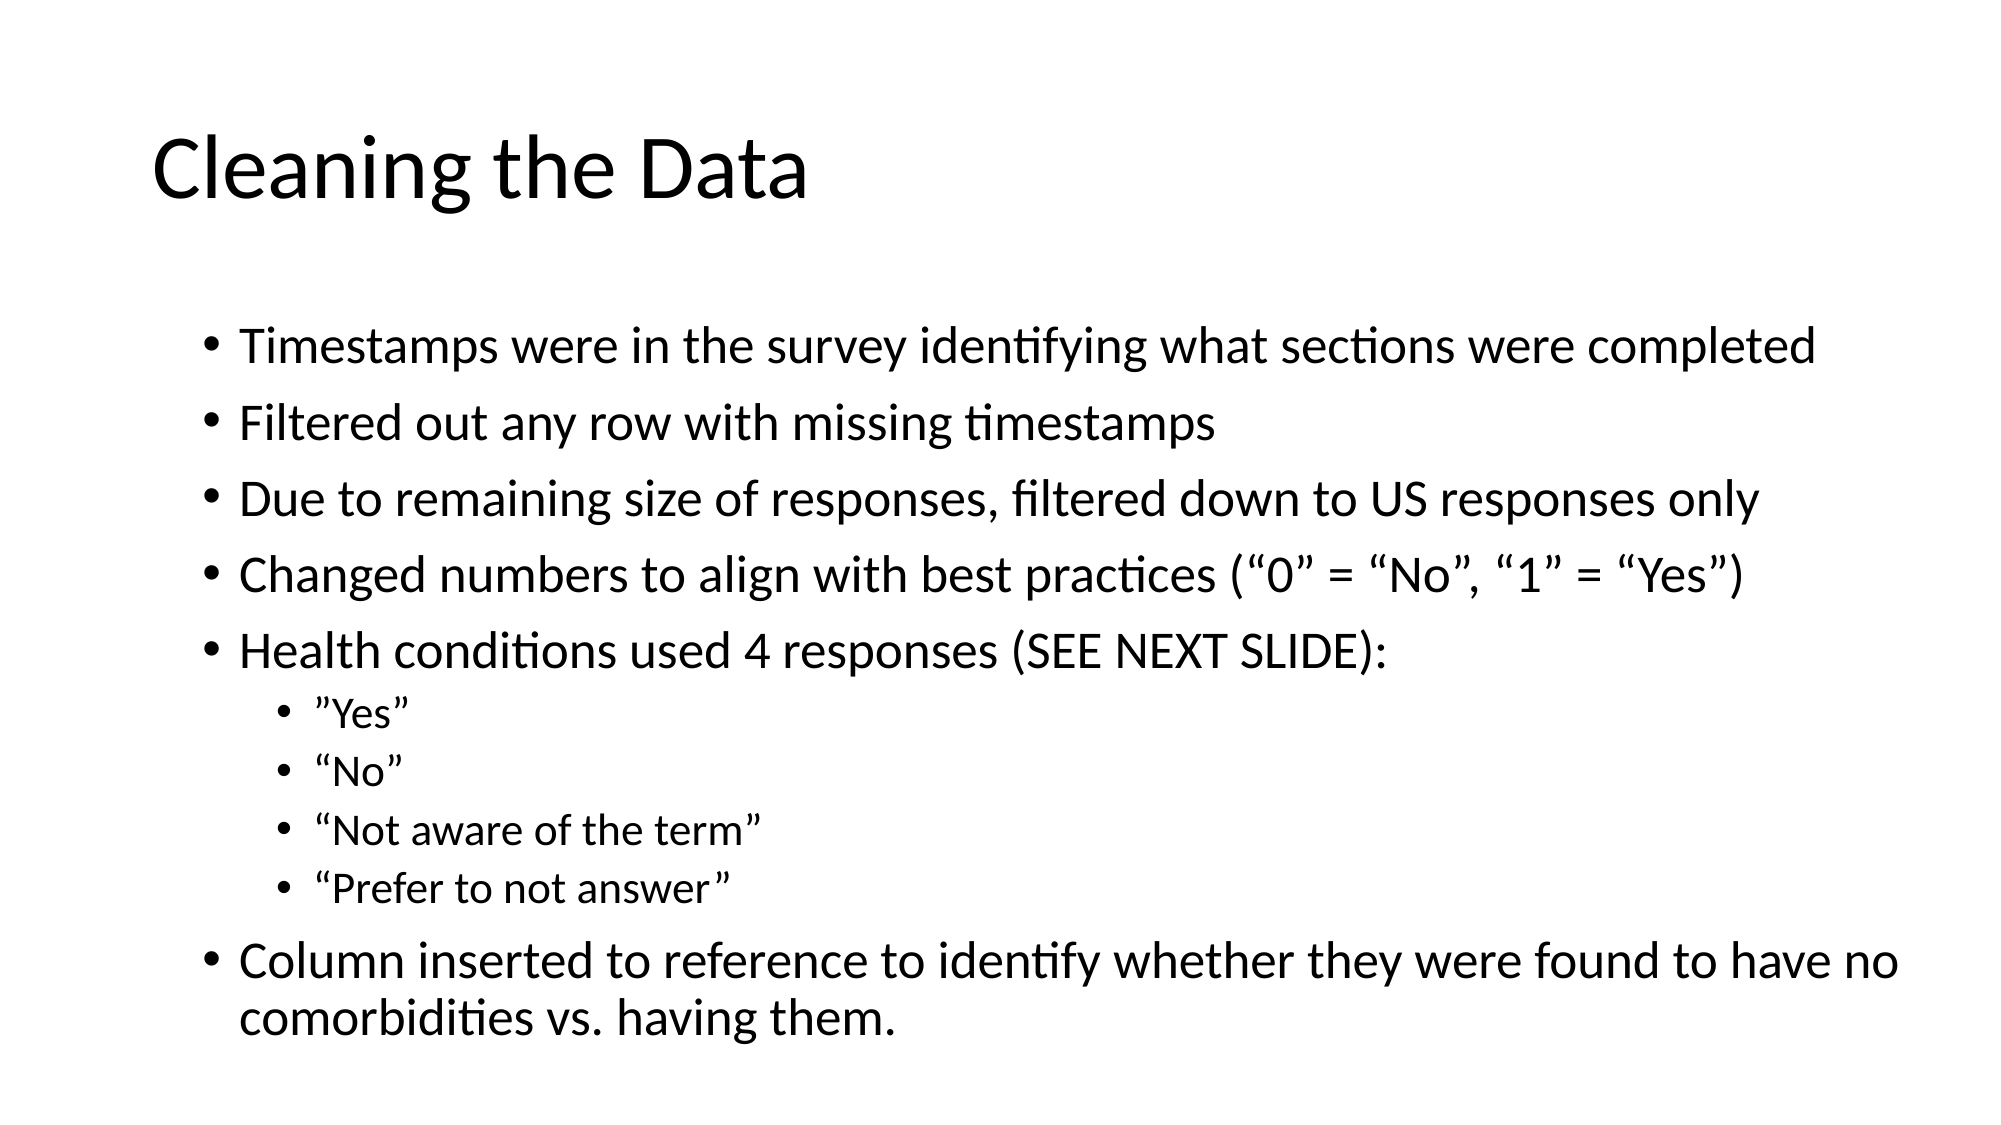

# Cleaning the Data
Timestamps were in the survey identifying what sections were completed
Filtered out any row with missing timestamps
Due to remaining size of responses, filtered down to US responses only
Changed numbers to align with best practices (“0” = “No”, “1” = “Yes”)
Health conditions used 4 responses (SEE NEXT SLIDE):
”Yes”
“No”
“Not aware of the term”
“Prefer to not answer”
Column inserted to reference to identify whether they were found to have no comorbidities vs. having them.